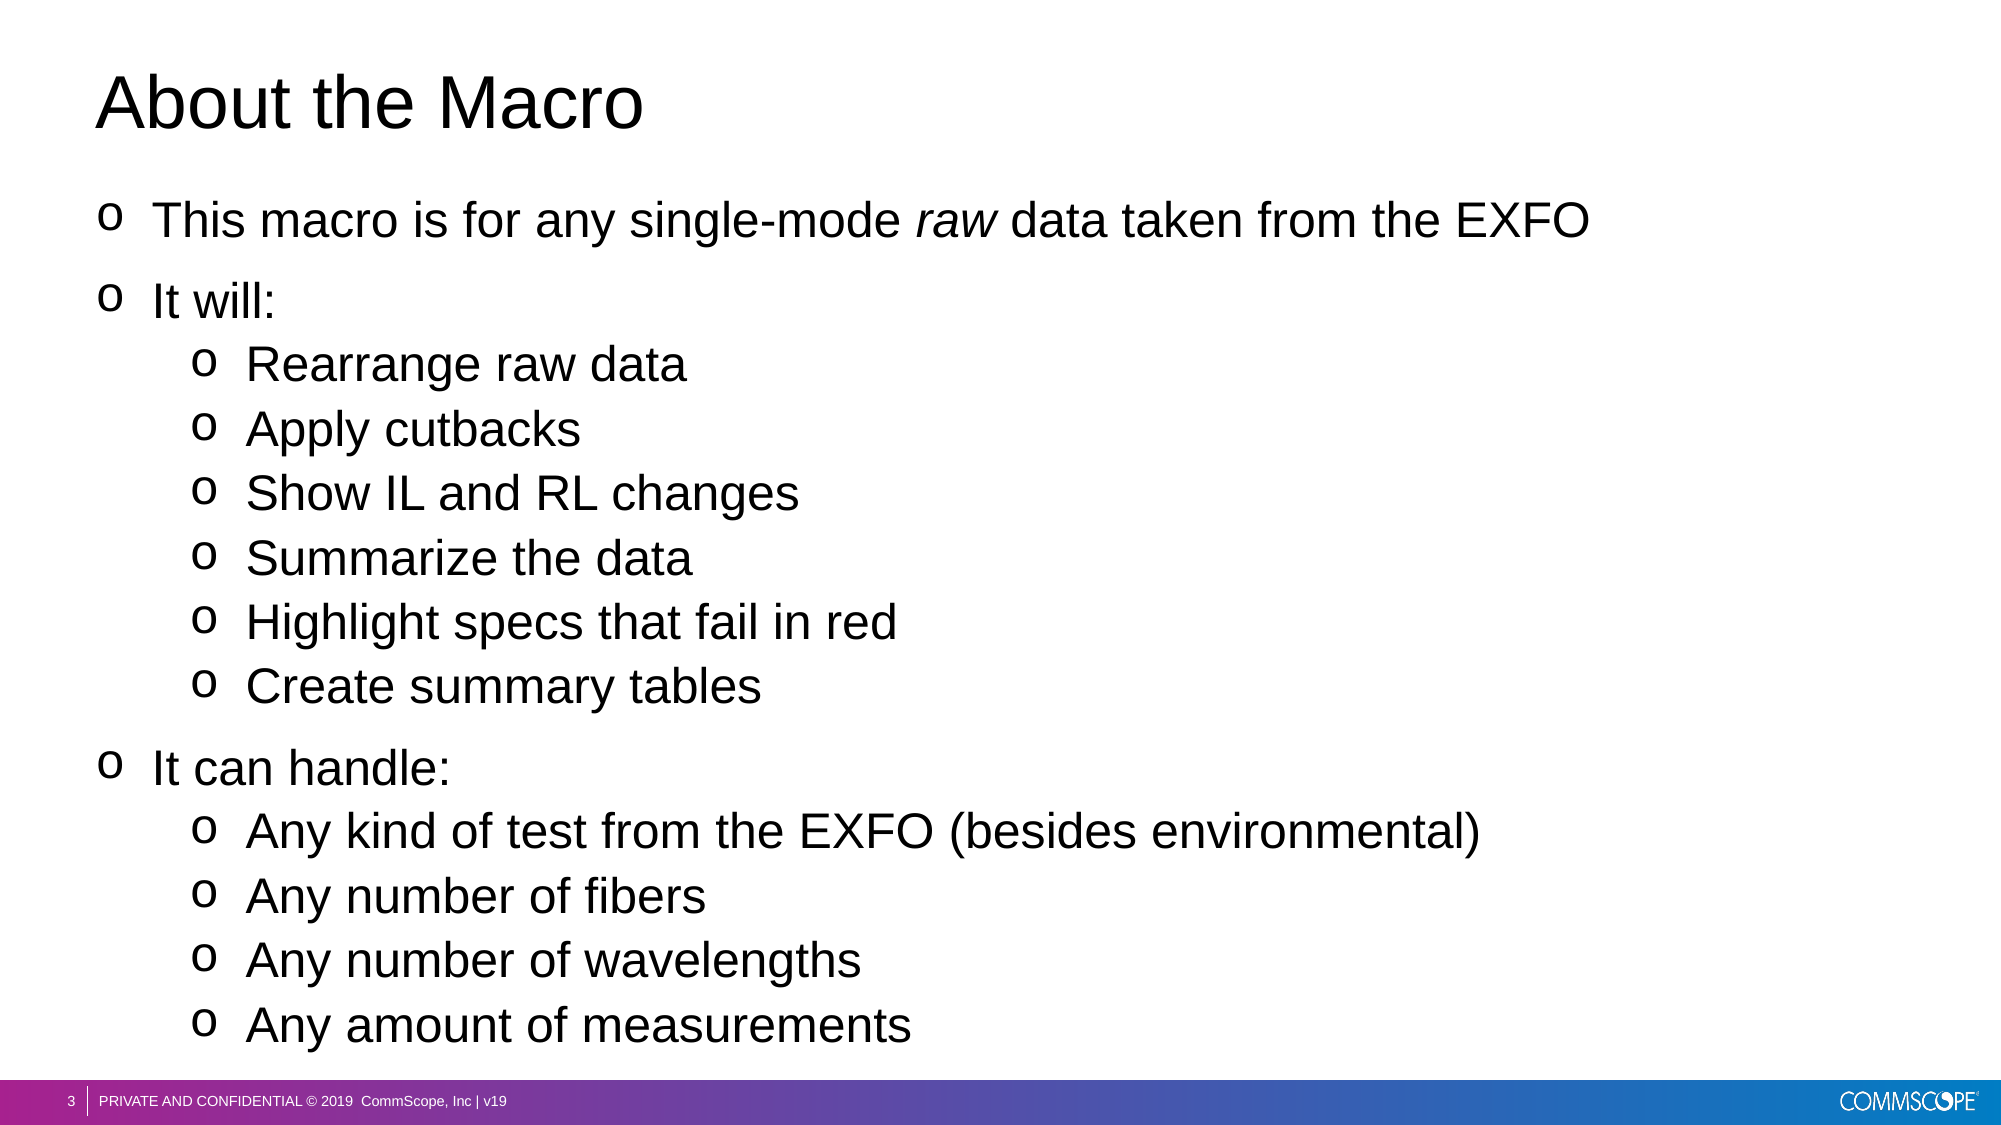

# About the Macro
This macro is for any single-mode raw data taken from the EXFO
It will:
Rearrange raw data
Apply cutbacks
Show IL and RL changes
Summarize the data
Highlight specs that fail in red
Create summary tables
It can handle:
Any kind of test from the EXFO (besides environmental)
Any number of fibers
Any number of wavelengths
Any amount of measurements